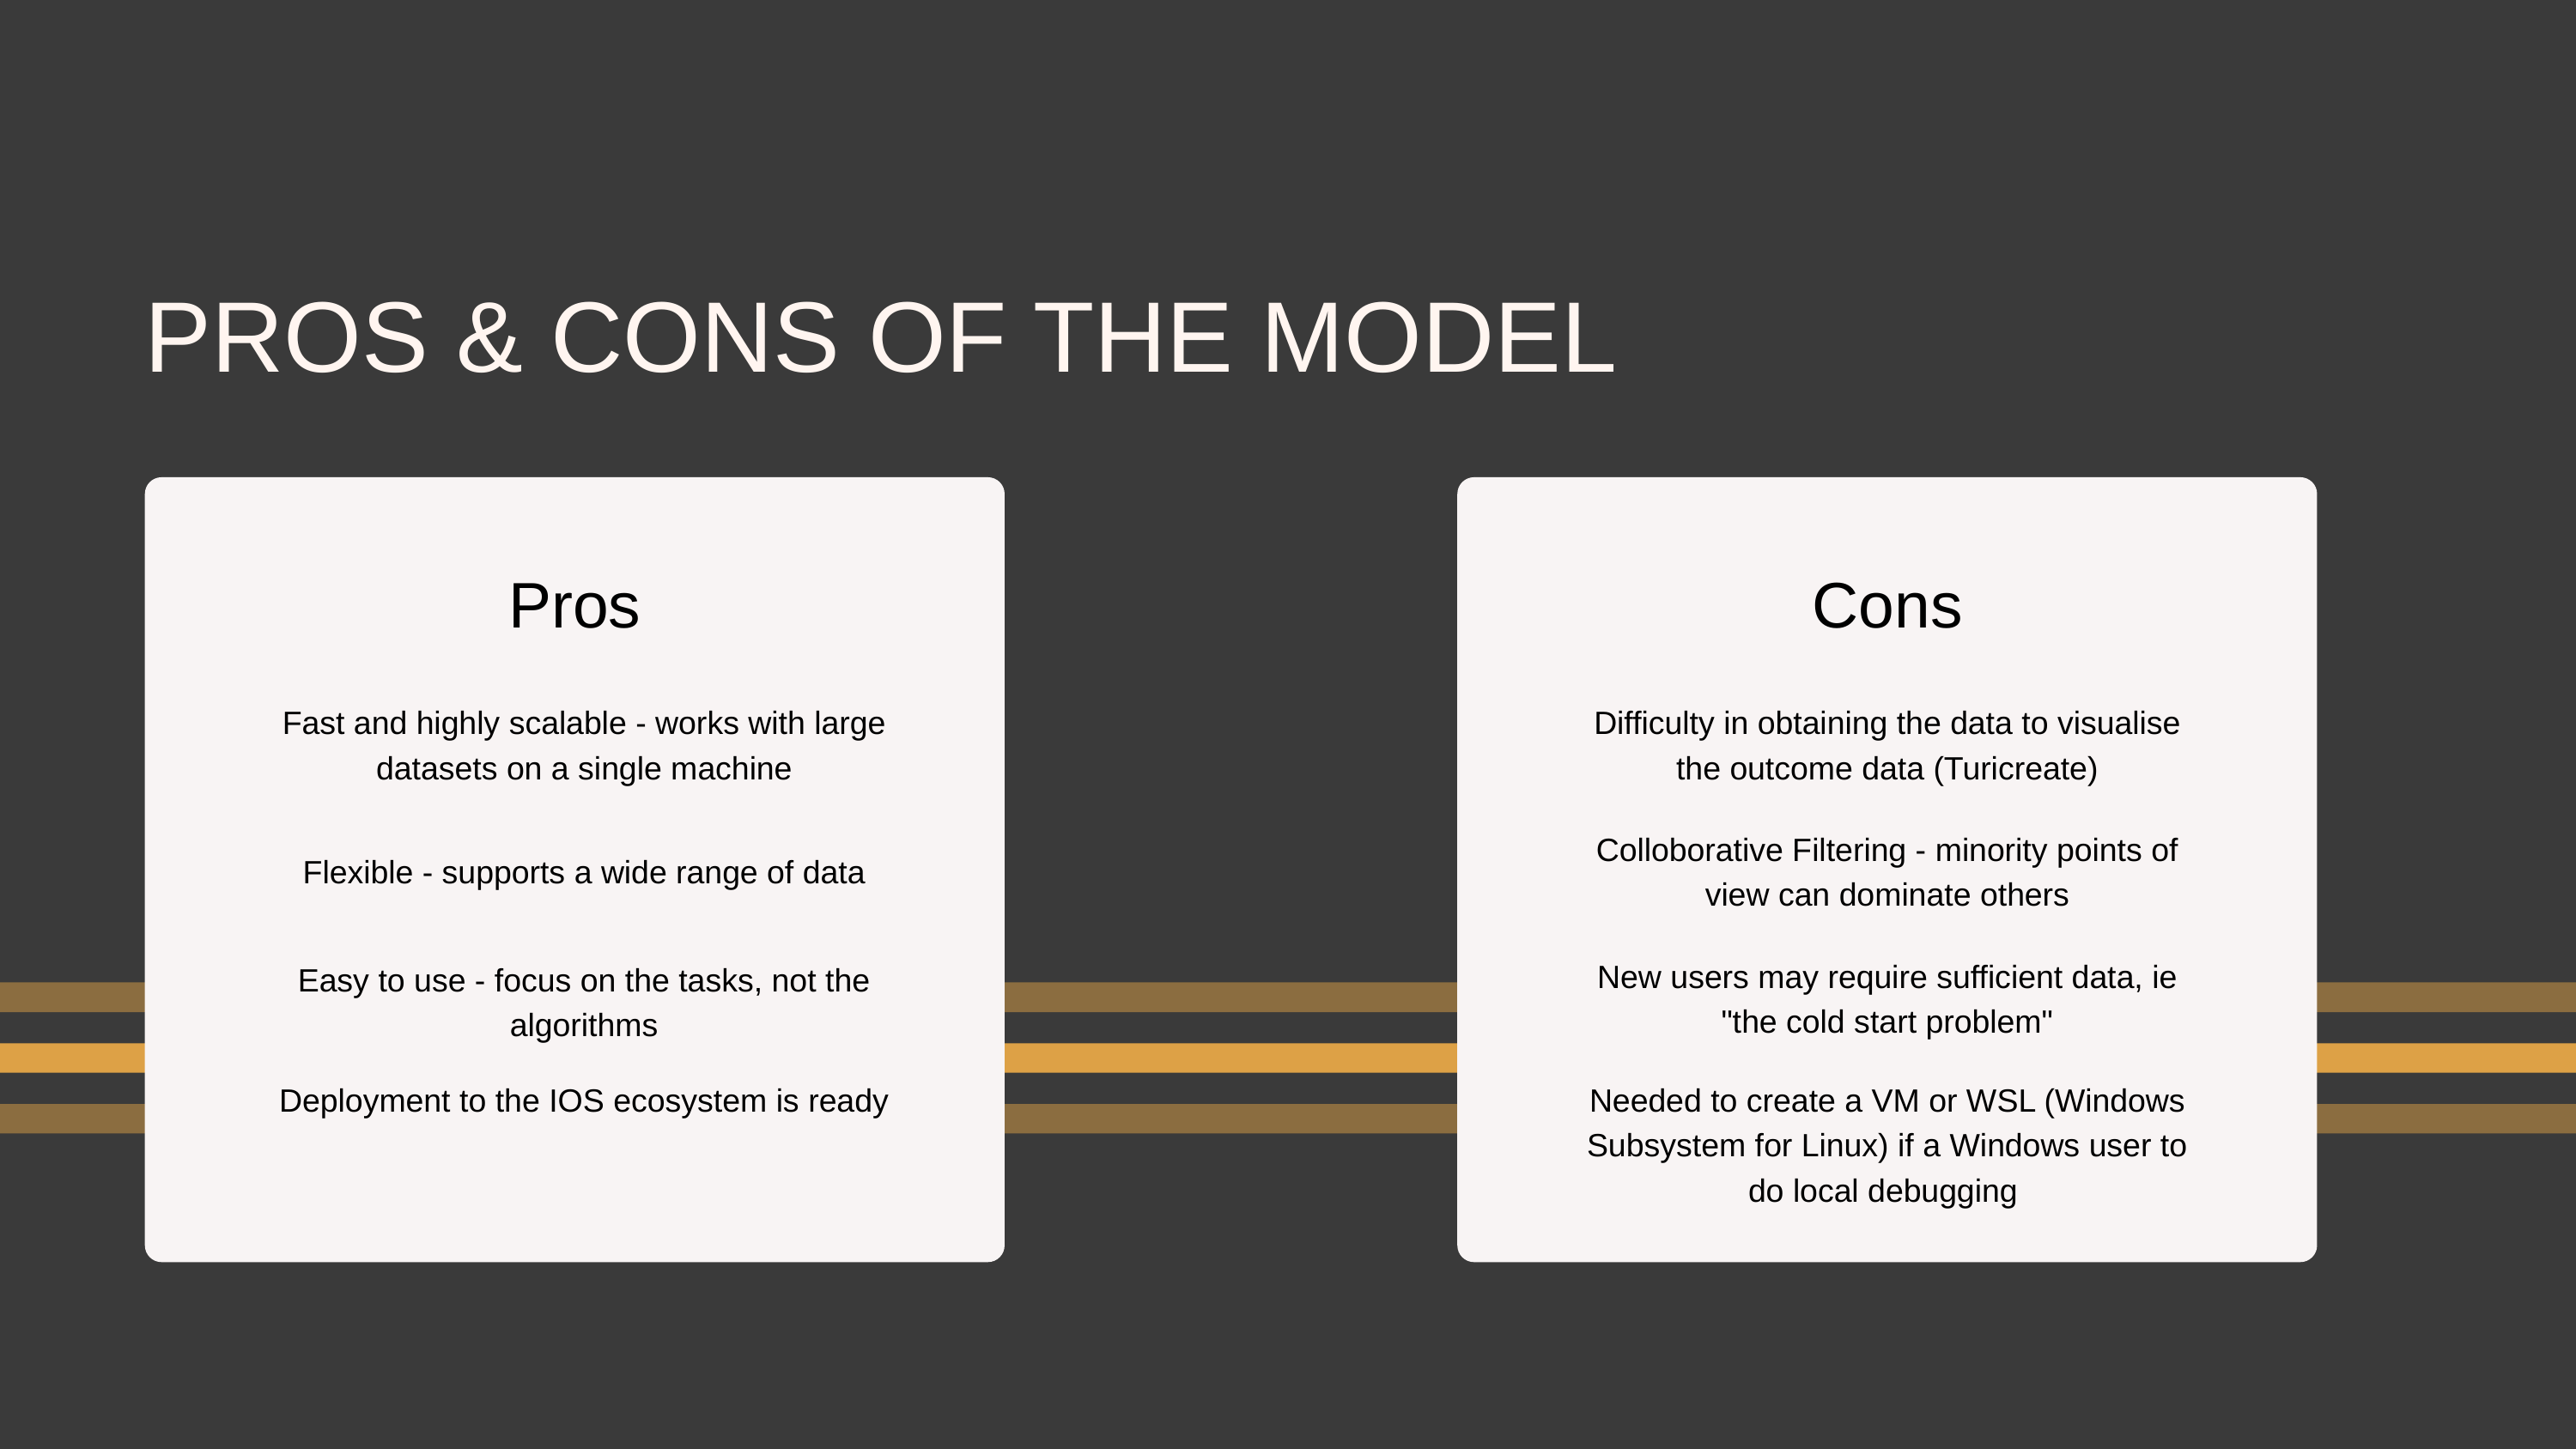

PROS & CONS OF THE MODEL

Pros
Cons
Fast and highly scalable - works with large datasets on a single machine
Difficulty in obtaining the data to visualise the outcome data (Turicreate)
Colloborative Filtering - minority points of view can dominate others
Flexible - supports a wide range of data
New users may require sufficient data, ie "the cold start problem"
Easy to use - focus on the tasks, not the algorithms

Deployment to the IOS ecosystem is ready
Needed to create a VM or WSL (Windows Subsystem for Linux) if a Windows user to do local debugging